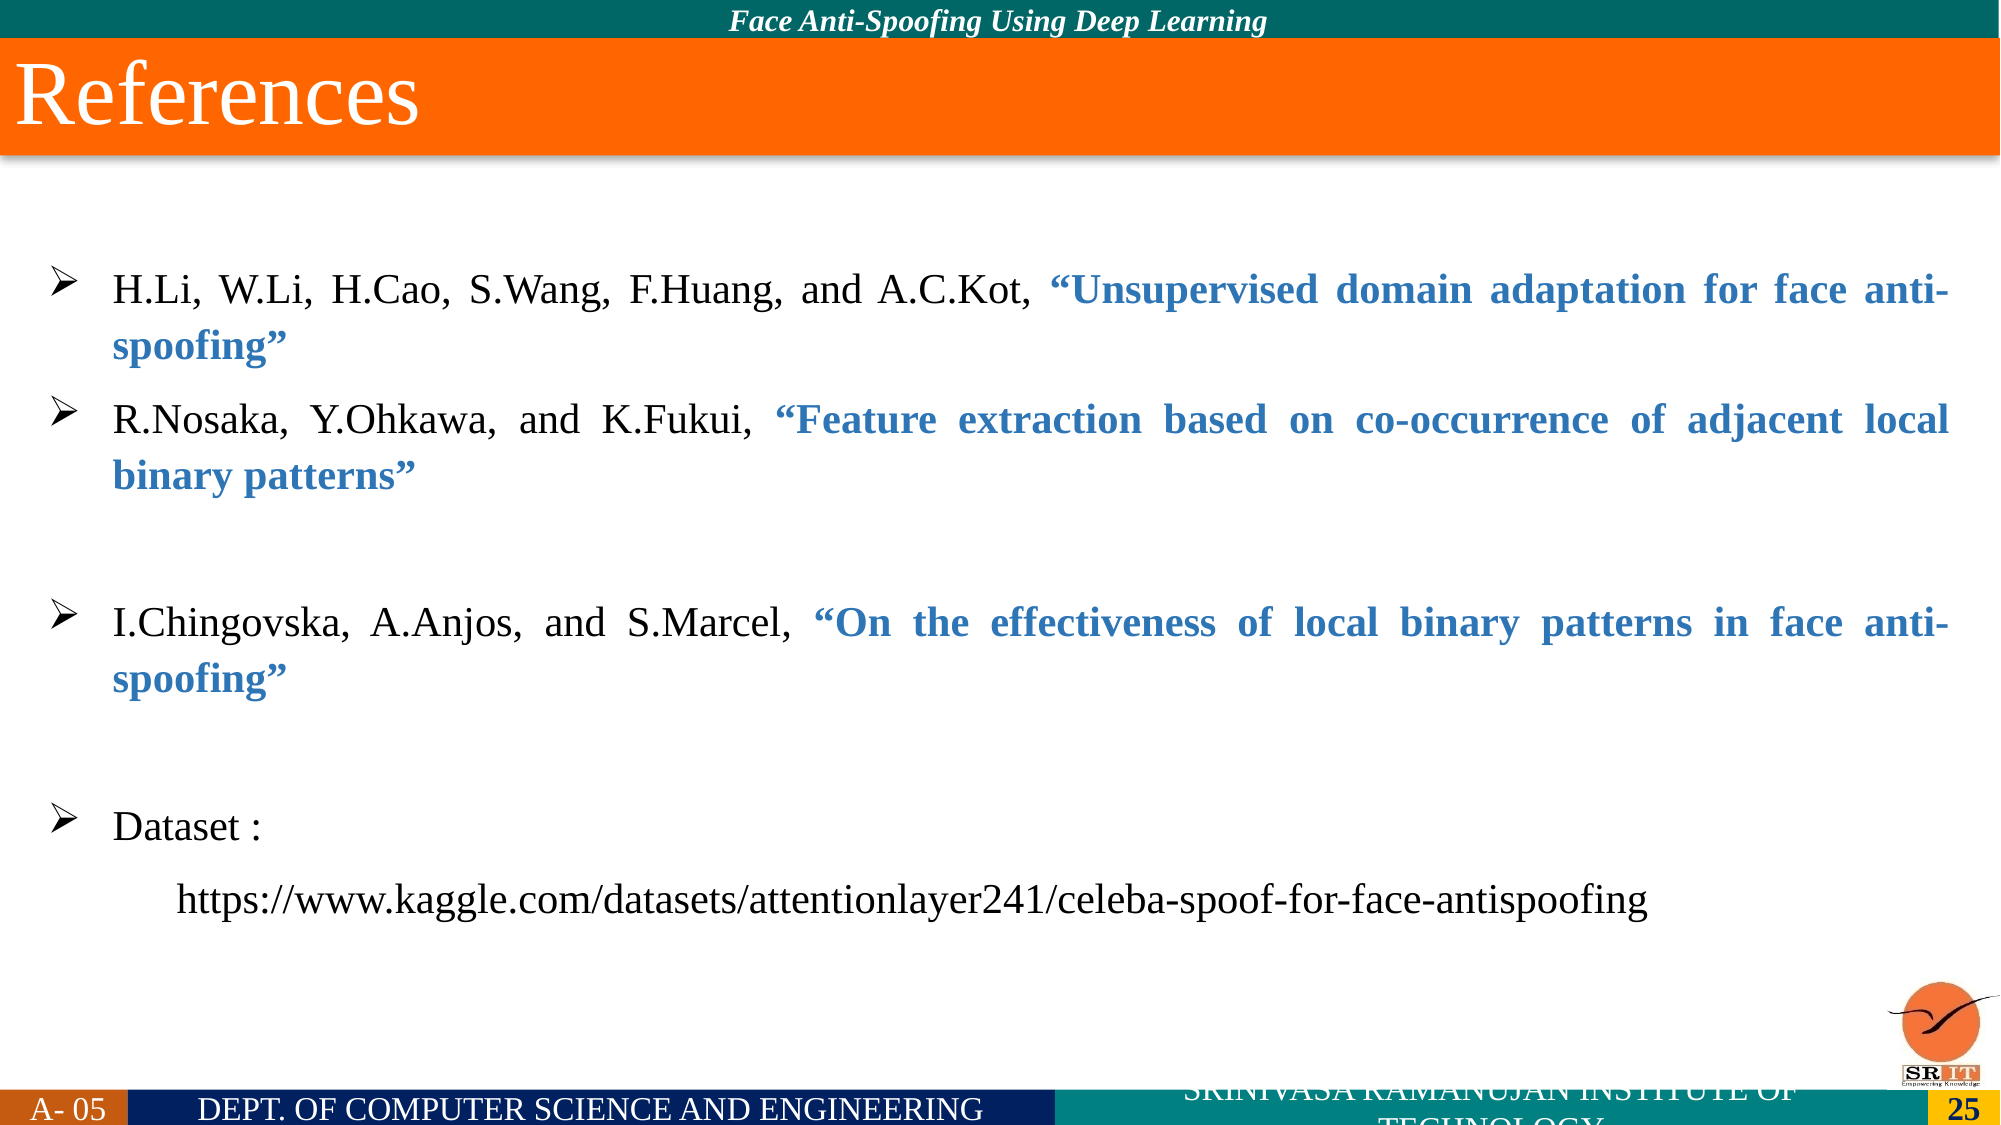

# References

H.Li, W.Li, H.Cao, S.Wang, F.Huang, and A.C.Kot, “Unsupervised domain adaptation for face anti-spoofing”
R.Nosaka, Y.Ohkawa, and K.Fukui, “Feature extraction based on co-occurrence of adjacent local binary patterns”

I.Chingovska, A.Anjos, and S.Marcel, “On the effectiveness of local binary patterns in face anti-spoofing”

Dataset :
            https://www.kaggle.com/datasets/attentionlayer241/celeba-spoof-for-face-antispoofing